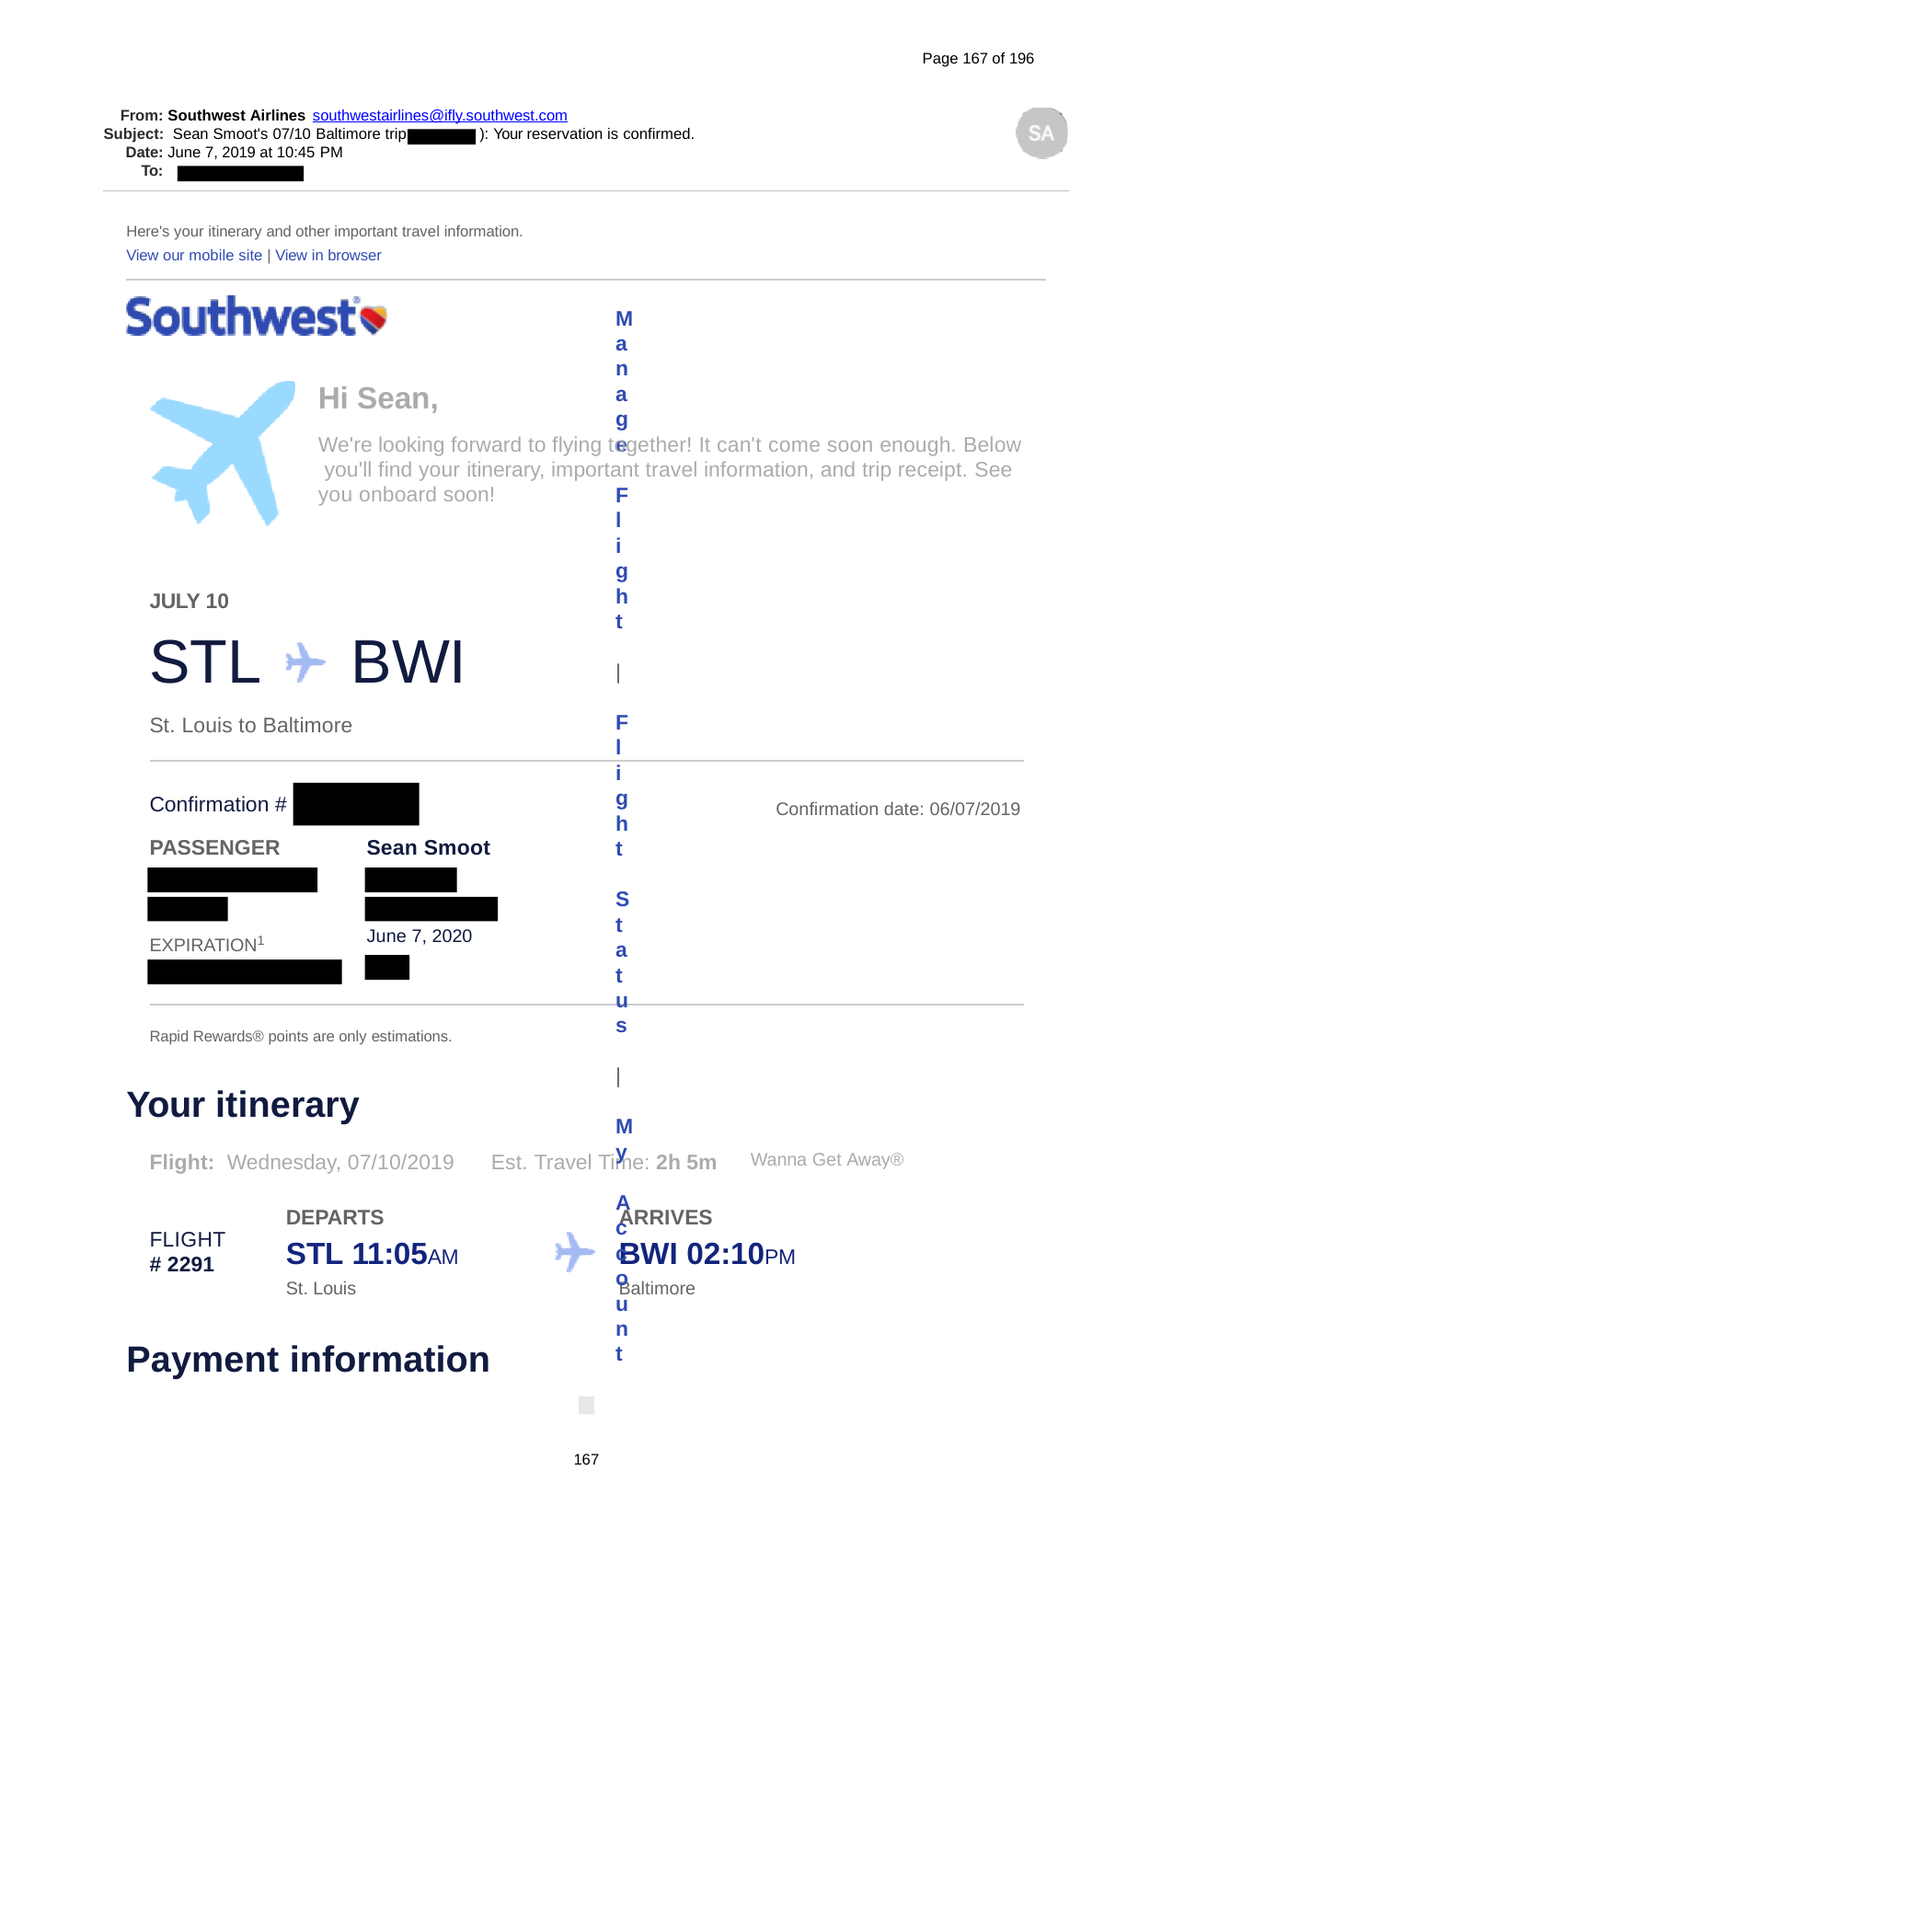

Page 167 of 196
From: Southwest Airlines southwestairlines@ifly.southwest.com
Subject:  Sean Smoot's 07/10 Baltimore trip	): Your reservation is confirmed.
Date: June 7, 2019 at 10:45 PM
To:

Here's your itinerary and other important travel information.  View our mobile site | View in browser

Manage Flight | Flight Status | My Account

Hi Sean,
We're looking forward to flying together! It can't come soon enough. Below  you'll find your itinerary, important travel information, and trip receipt. See  you onboard soon!

JULY 10
STL	BWI
St. Louis to Baltimore

Confirmation #
PASSENGER
Confirmation date: 06/07/2019
Sean Smoot

June 7, 2020
EXPIRATION1

Rapid Rewards® points are only estimations.
Your itinerary
Flight: Wednesday, 07/10/2019
Est. Travel Time: 2h 5m
Wanna Get Away®

ARRIVES
BWI 02:10PM
Baltimore
DEPARTS
STL 11:05AM
St. Louis
FLIGHT
# 2291

Payment information

167